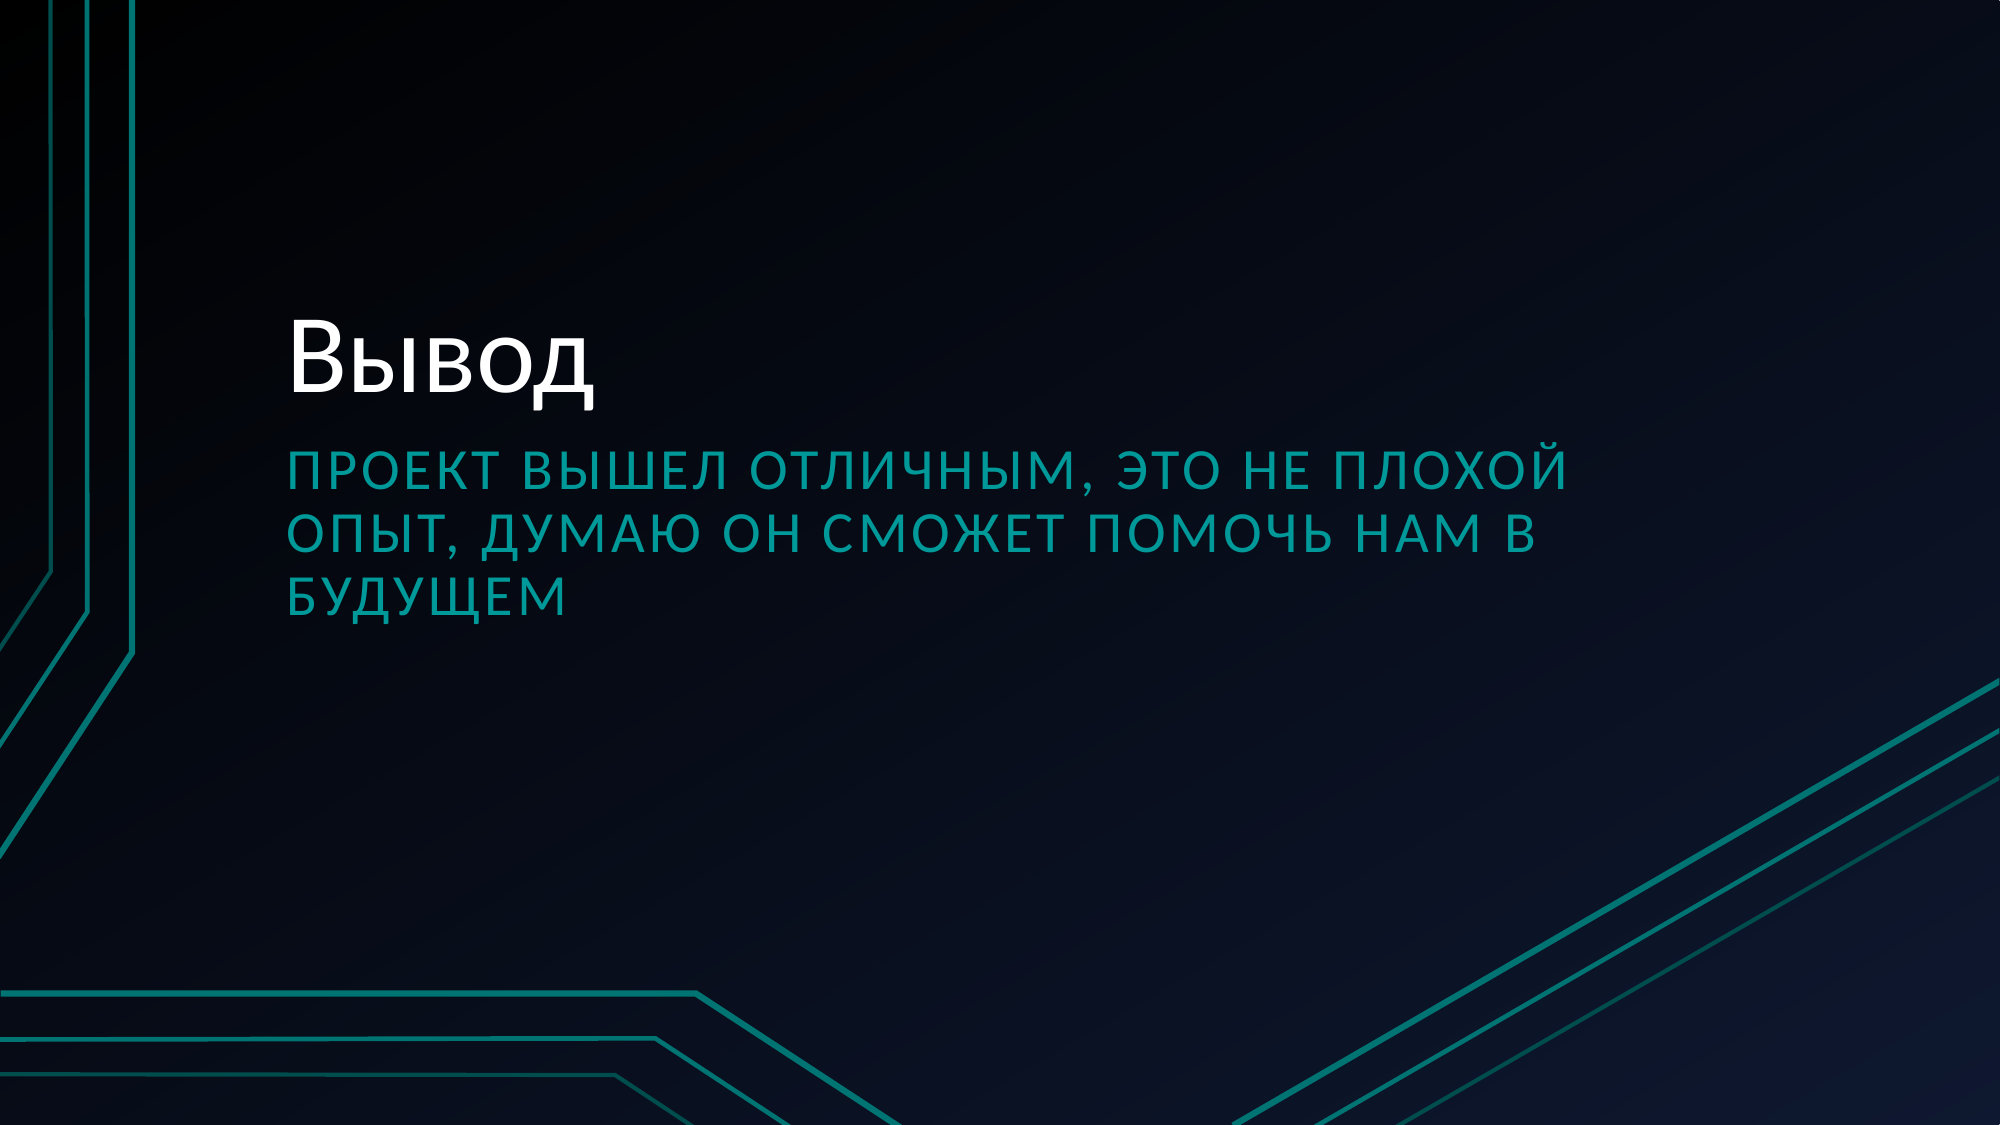

# Вывод
Проект вышел отличным, это не плохой опыт, думаю он сможет помочь нам в будущем